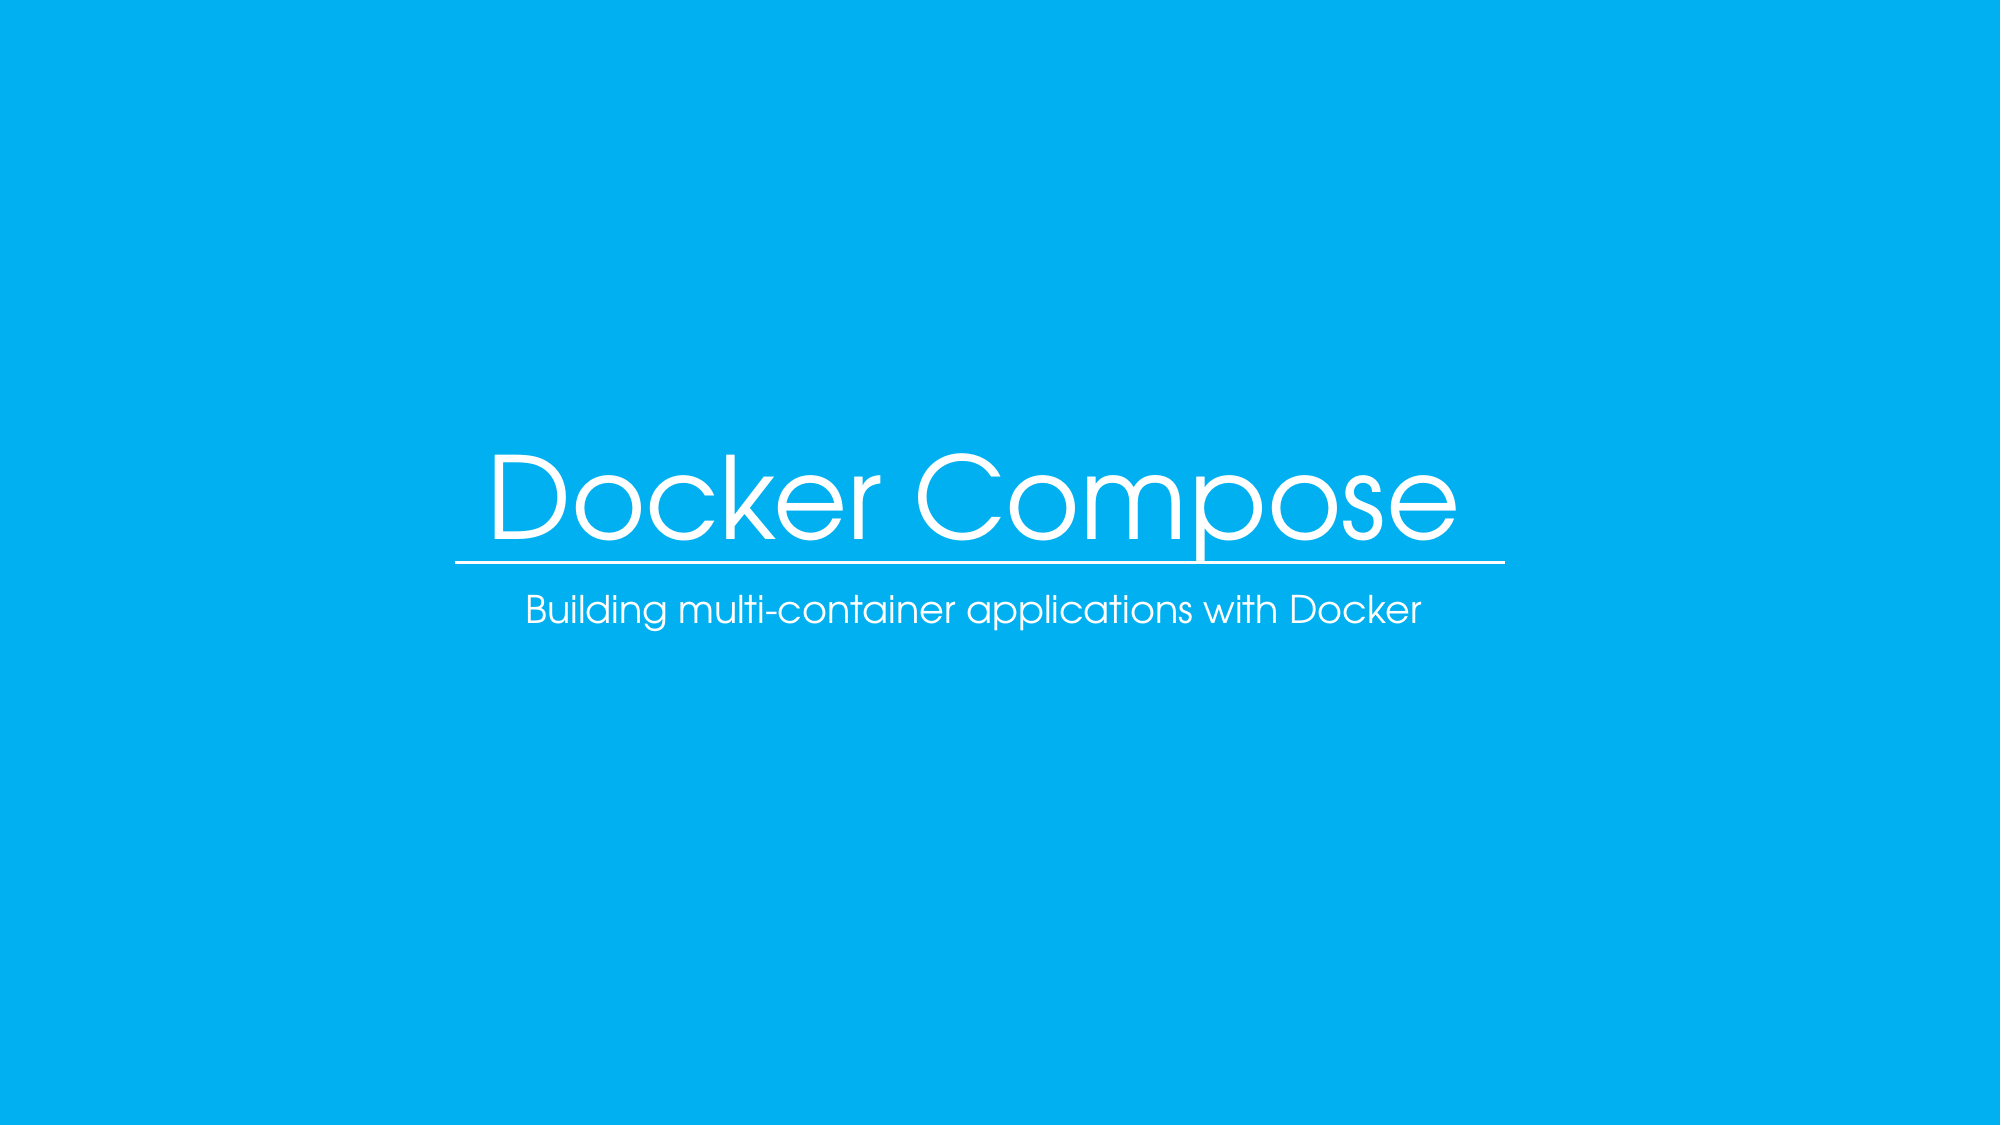

# Docker Compose Building multi-container applications with Docker